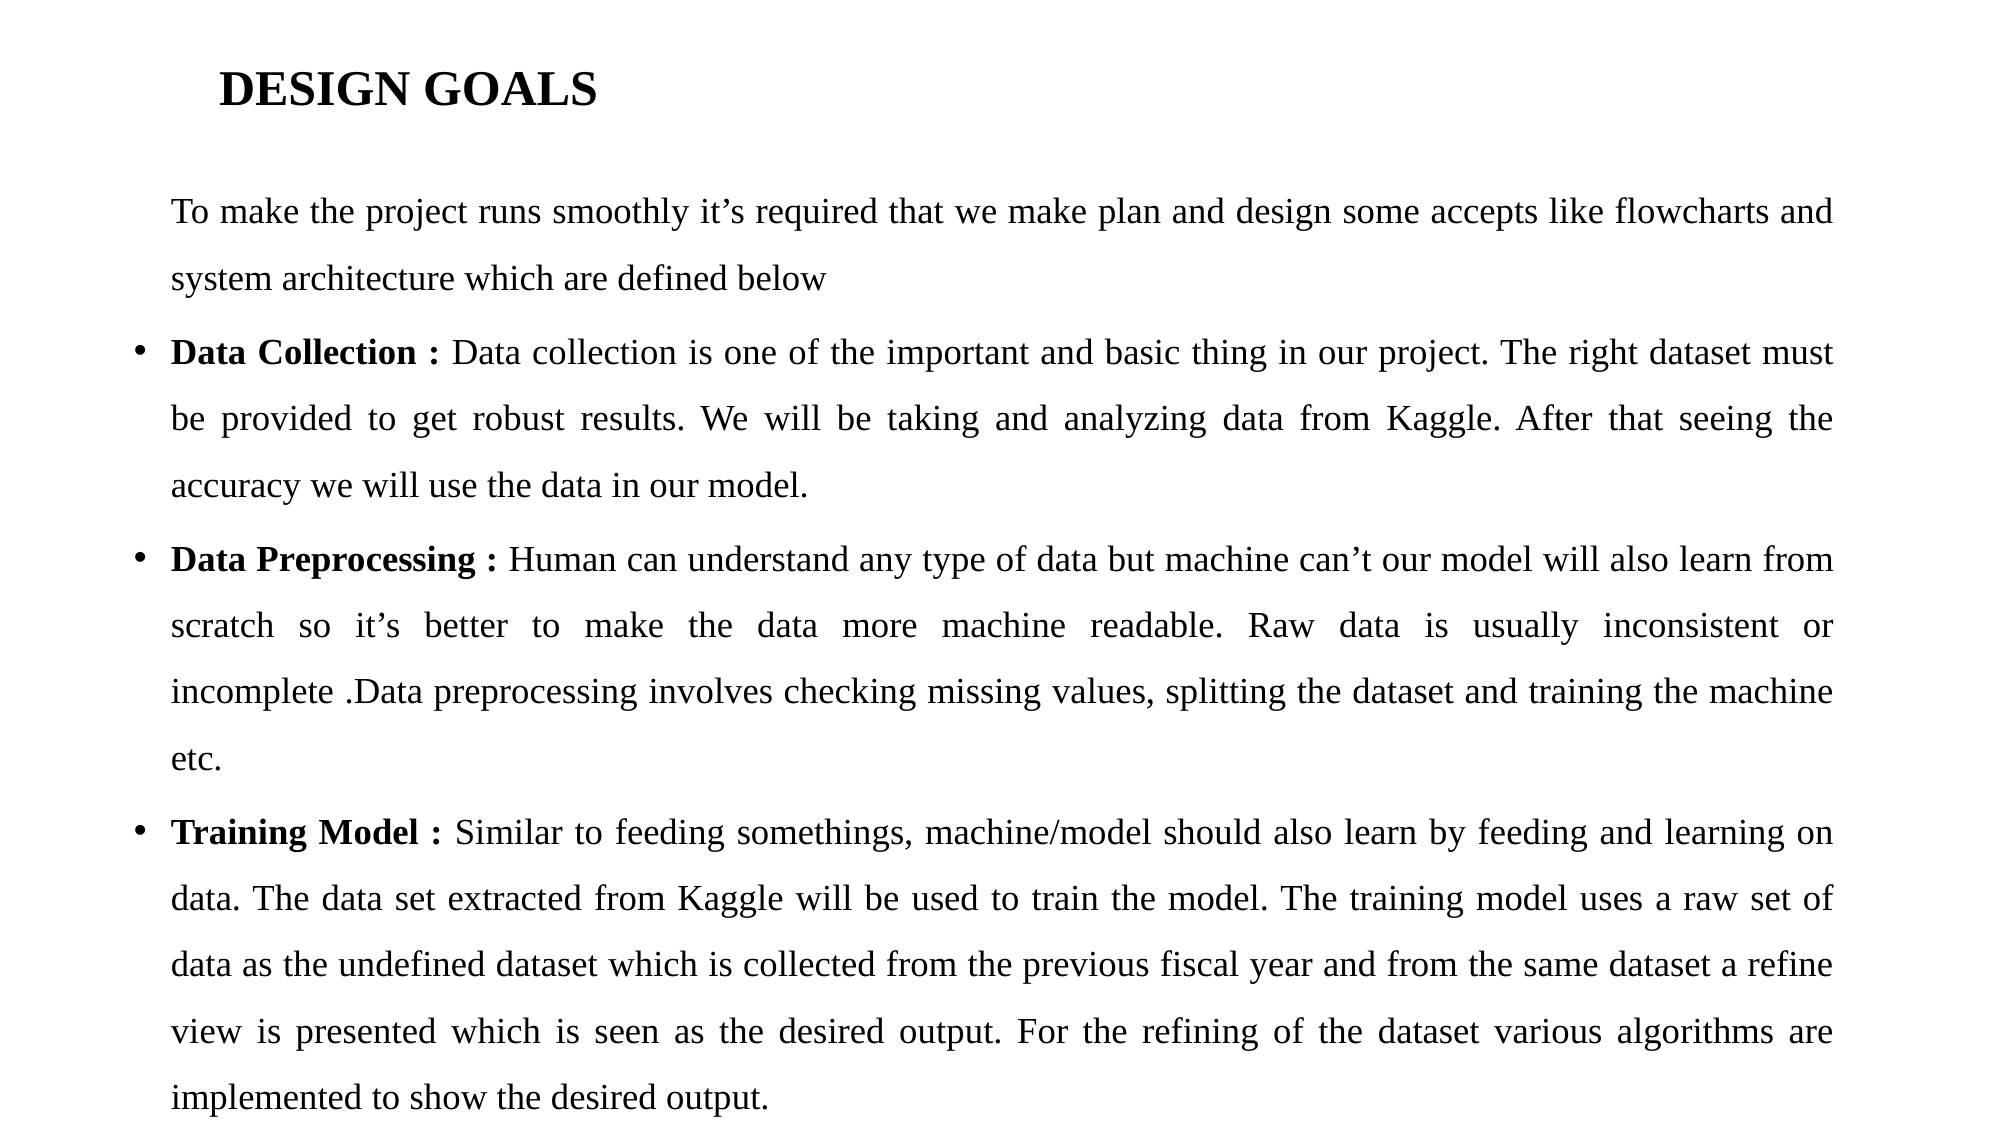

# DESIGN GOALS
To make the project runs smoothly it’s required that we make plan and design some accepts like flowcharts and system architecture which are defined below
Data Collection : Data collection is one of the important and basic thing in our project. The right dataset must be provided to get robust results. We will be taking and analyzing data from Kaggle. After that seeing the accuracy we will use the data in our model.
Data Preprocessing : Human can understand any type of data but machine can’t our model will also learn from scratch so it’s better to make the data more machine readable. Raw data is usually inconsistent or incomplete .Data preprocessing involves checking missing values, splitting the dataset and training the machine etc.
Training Model : Similar to feeding somethings, machine/model should also learn by feeding and learning on data. The data set extracted from Kaggle will be used to train the model. The training model uses a raw set of data as the undefined dataset which is collected from the previous fiscal year and from the same dataset a refine view is presented which is seen as the desired output. For the refining of the dataset various algorithms are implemented to show the desired output.